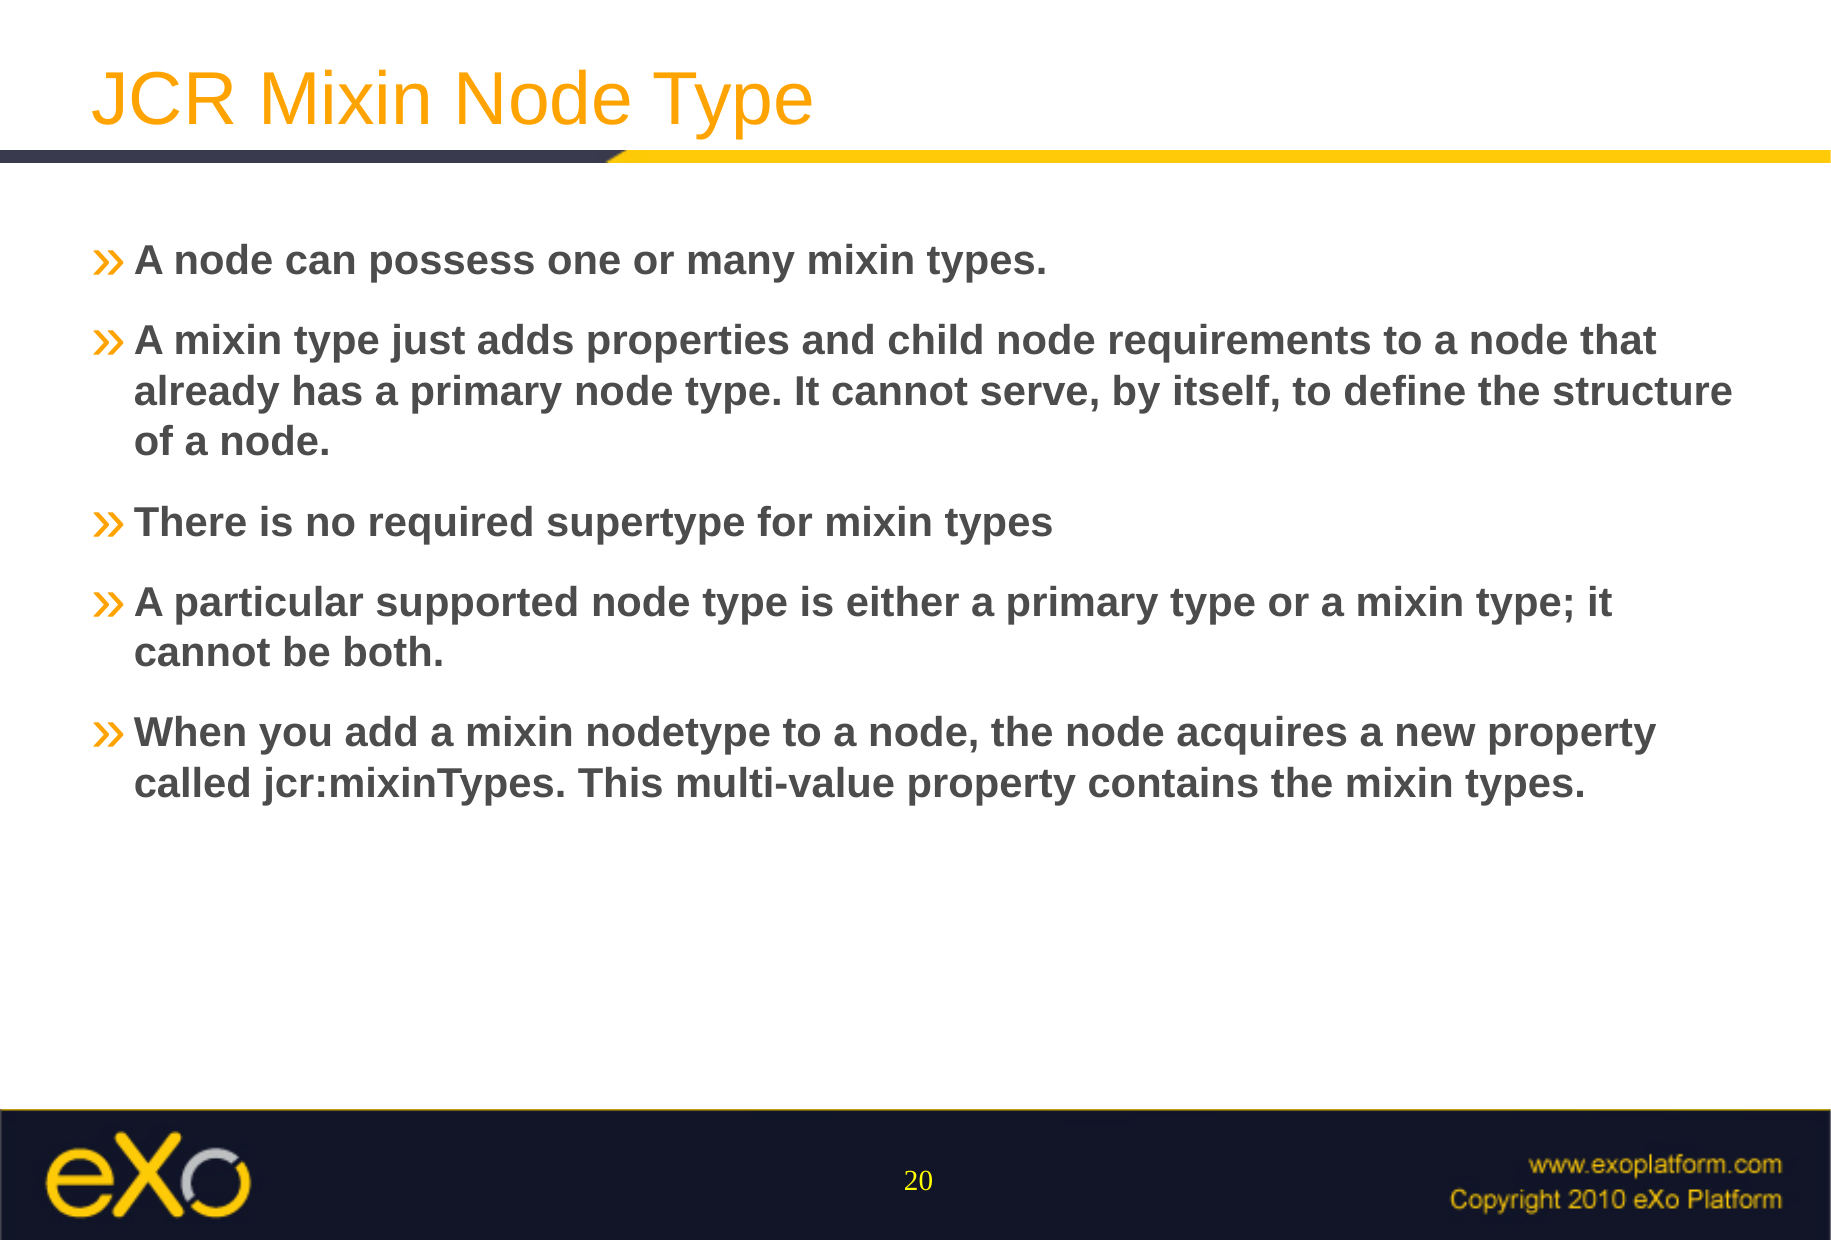

JCR Mixin Node Type
A node can possess one or many mixin types.
A mixin type just adds properties and child node requirements to a node that already has a primary node type. It cannot serve, by itself, to define the structure of a node.
There is no required supertype for mixin types
A particular supported node type is either a primary type or a mixin type; it cannot be both.
When you add a mixin nodetype to a node, the node acquires a new property called jcr:mixinTypes. This multi-value property contains the mixin types.